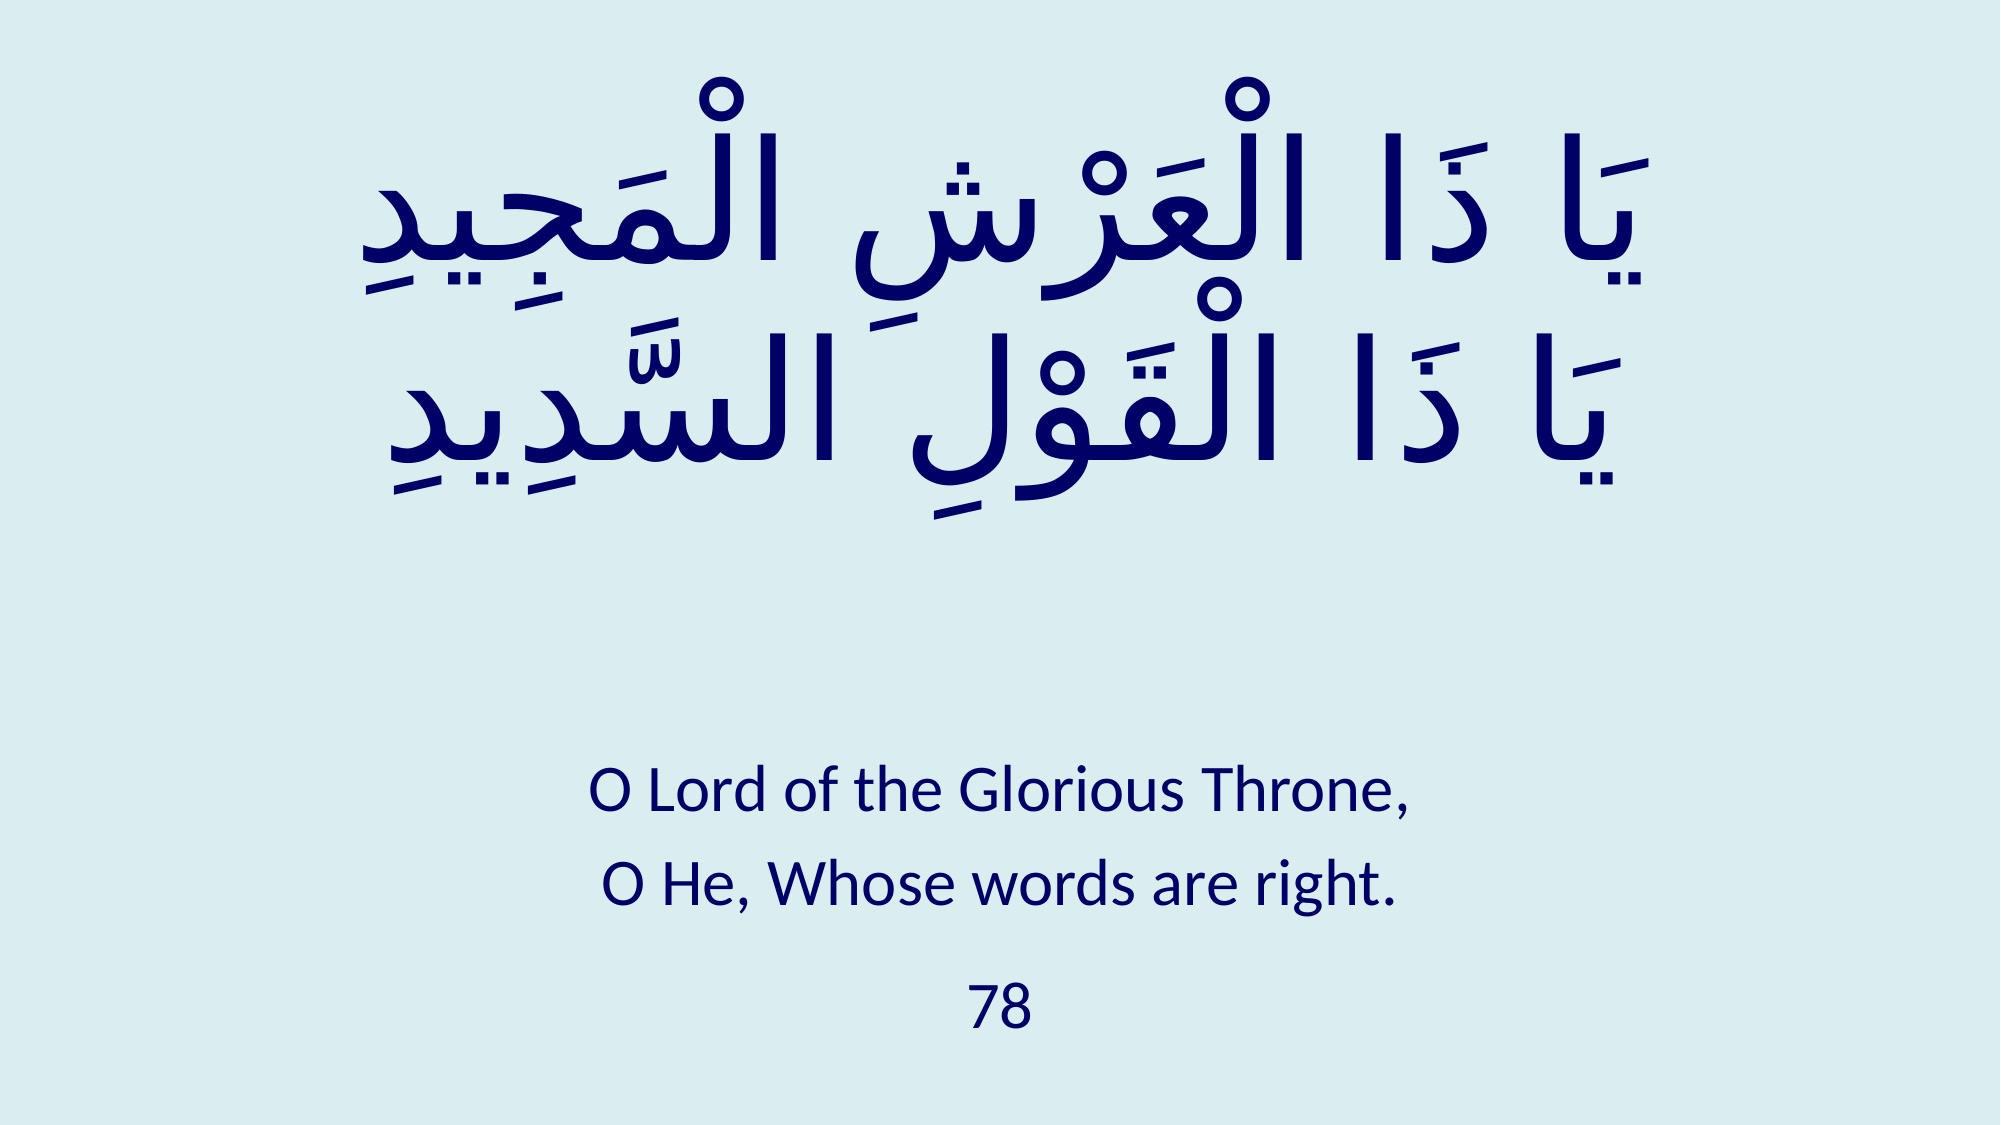

# يَا ذَا الْعَرْشِ الْمَجِيدِ يَا ذَا الْقَوْلِ السَّدِيدِ
O Lord of the Glorious Throne,
O He, Whose words are right.
78